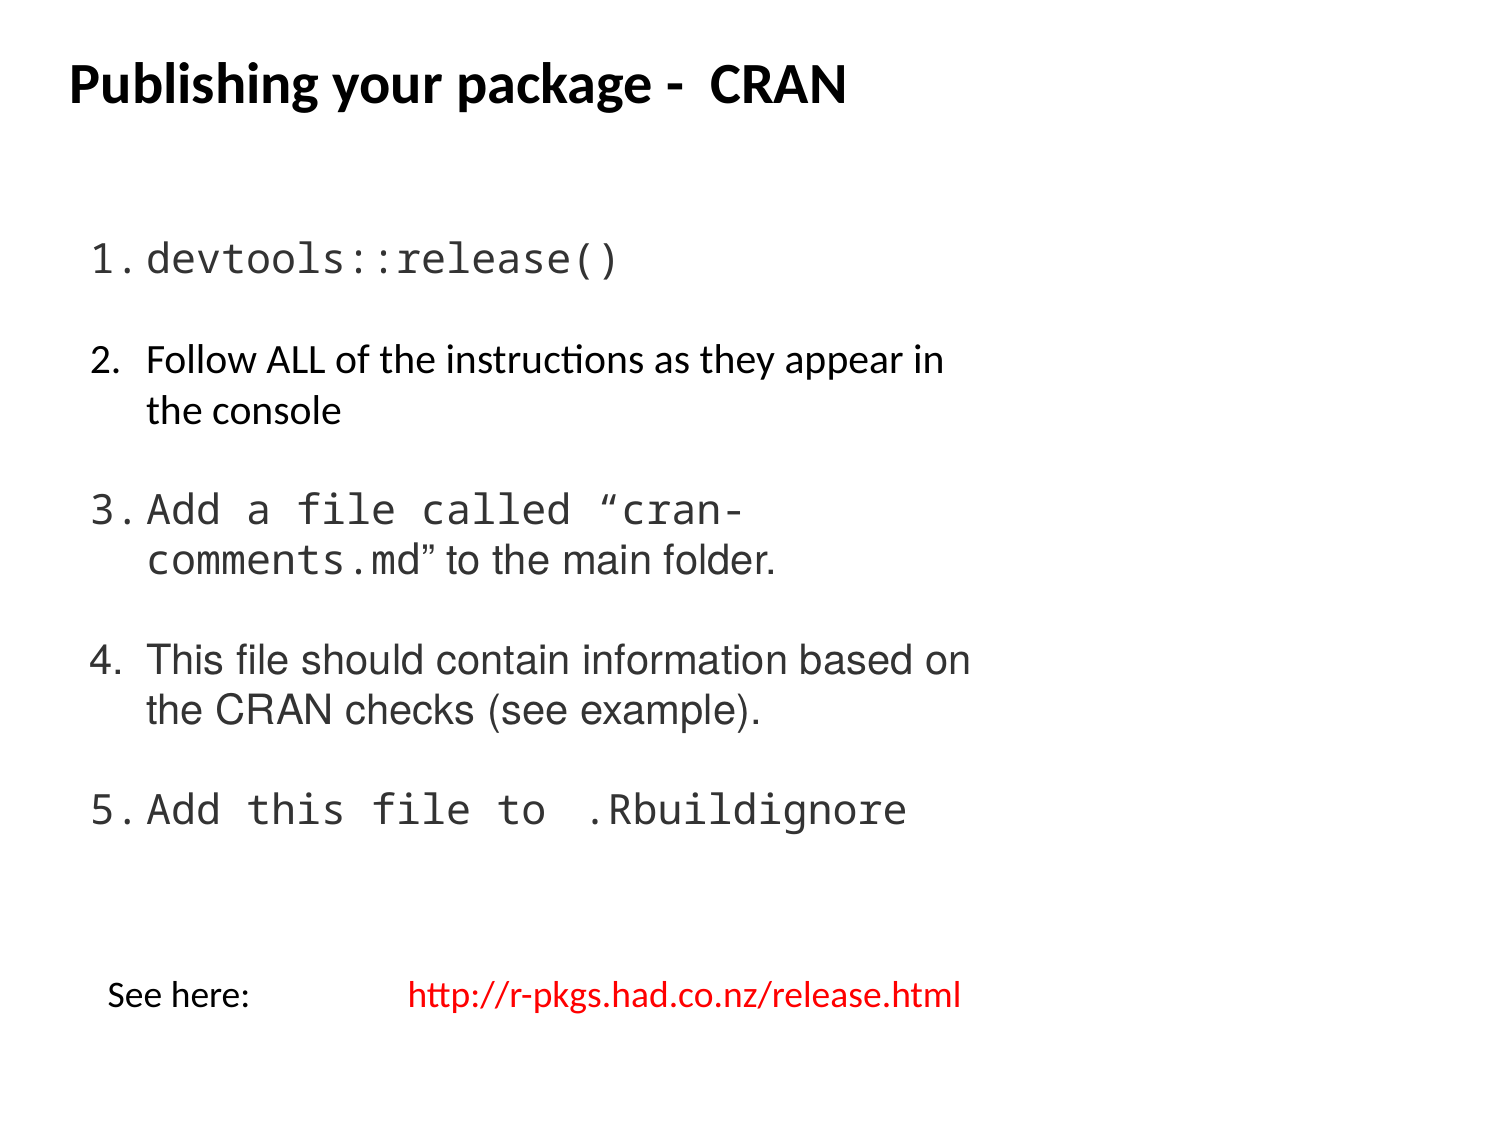

Publishing your package -  CRAN
devtools::release()

Follow ALL of the instructions as they appear in the console

Add a file called “cran-comments.md” to the main folder.

This file should contain information based on the CRAN checks (see example).

Add this file to  .Rbuildignore
See here:  	http://r-pkgs.had.co.nz/release.html